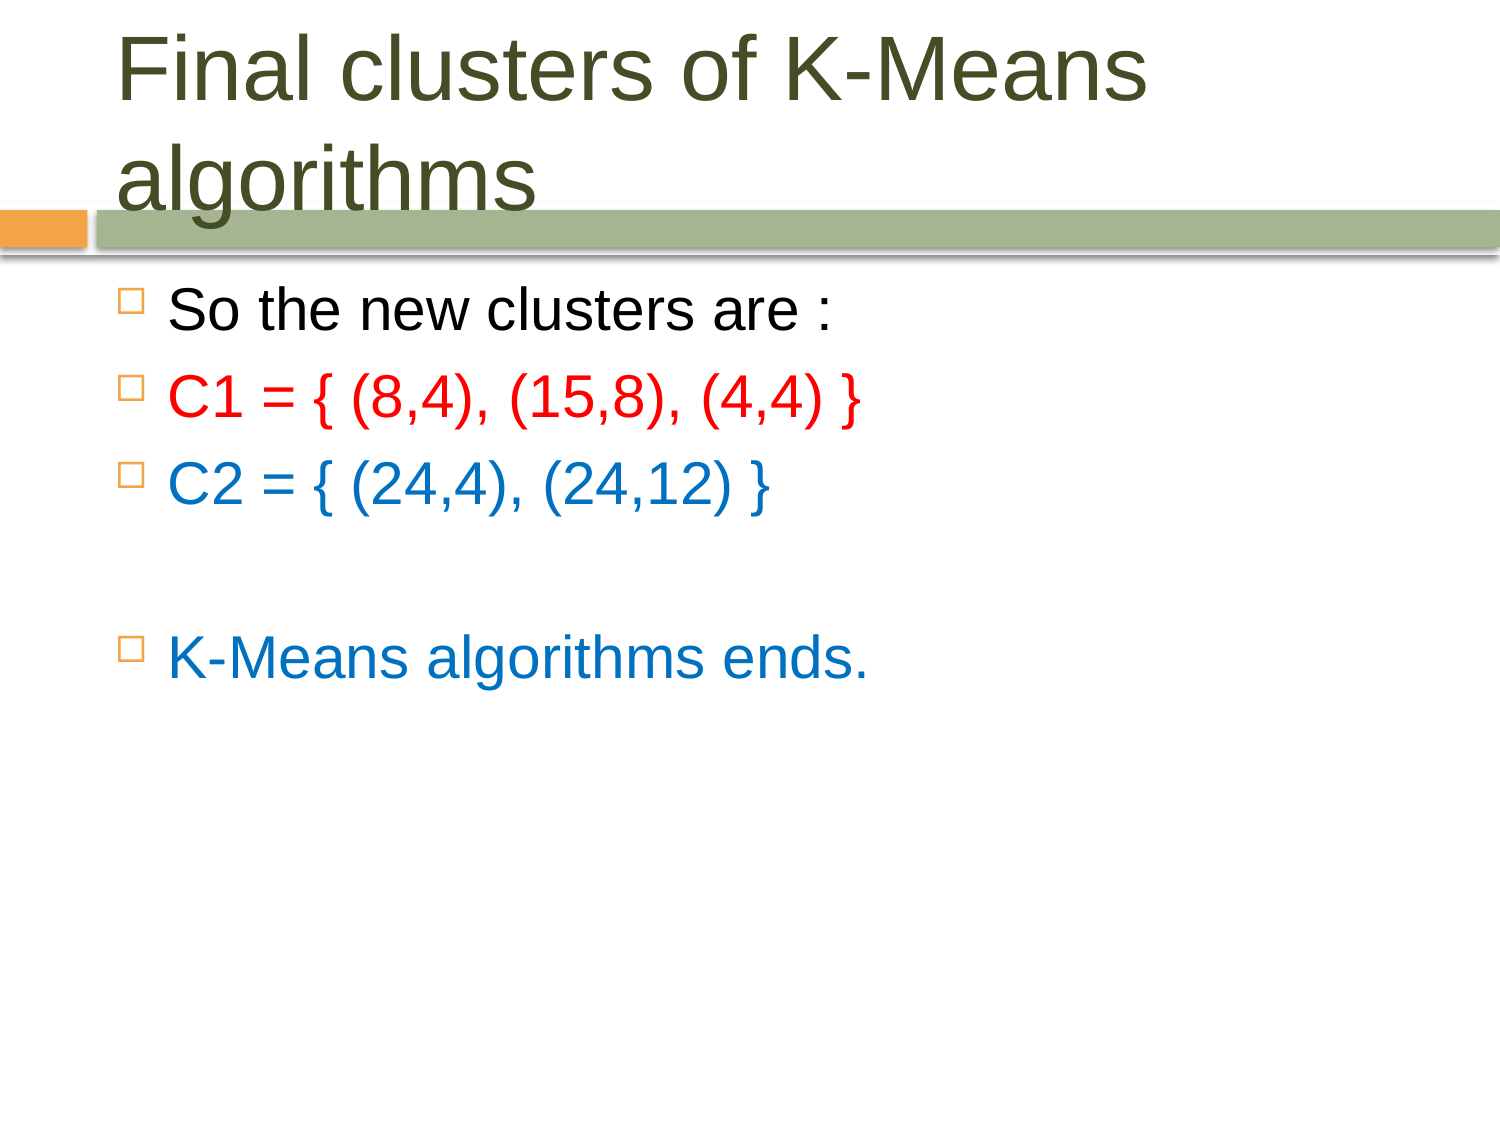

# Final clusters of K-Means algorithms
So the new clusters are :
C1 = { (8,4), (15,8), (4,4) }
C2 = { (24,4), (24,12) }

K-Means algorithms ends.